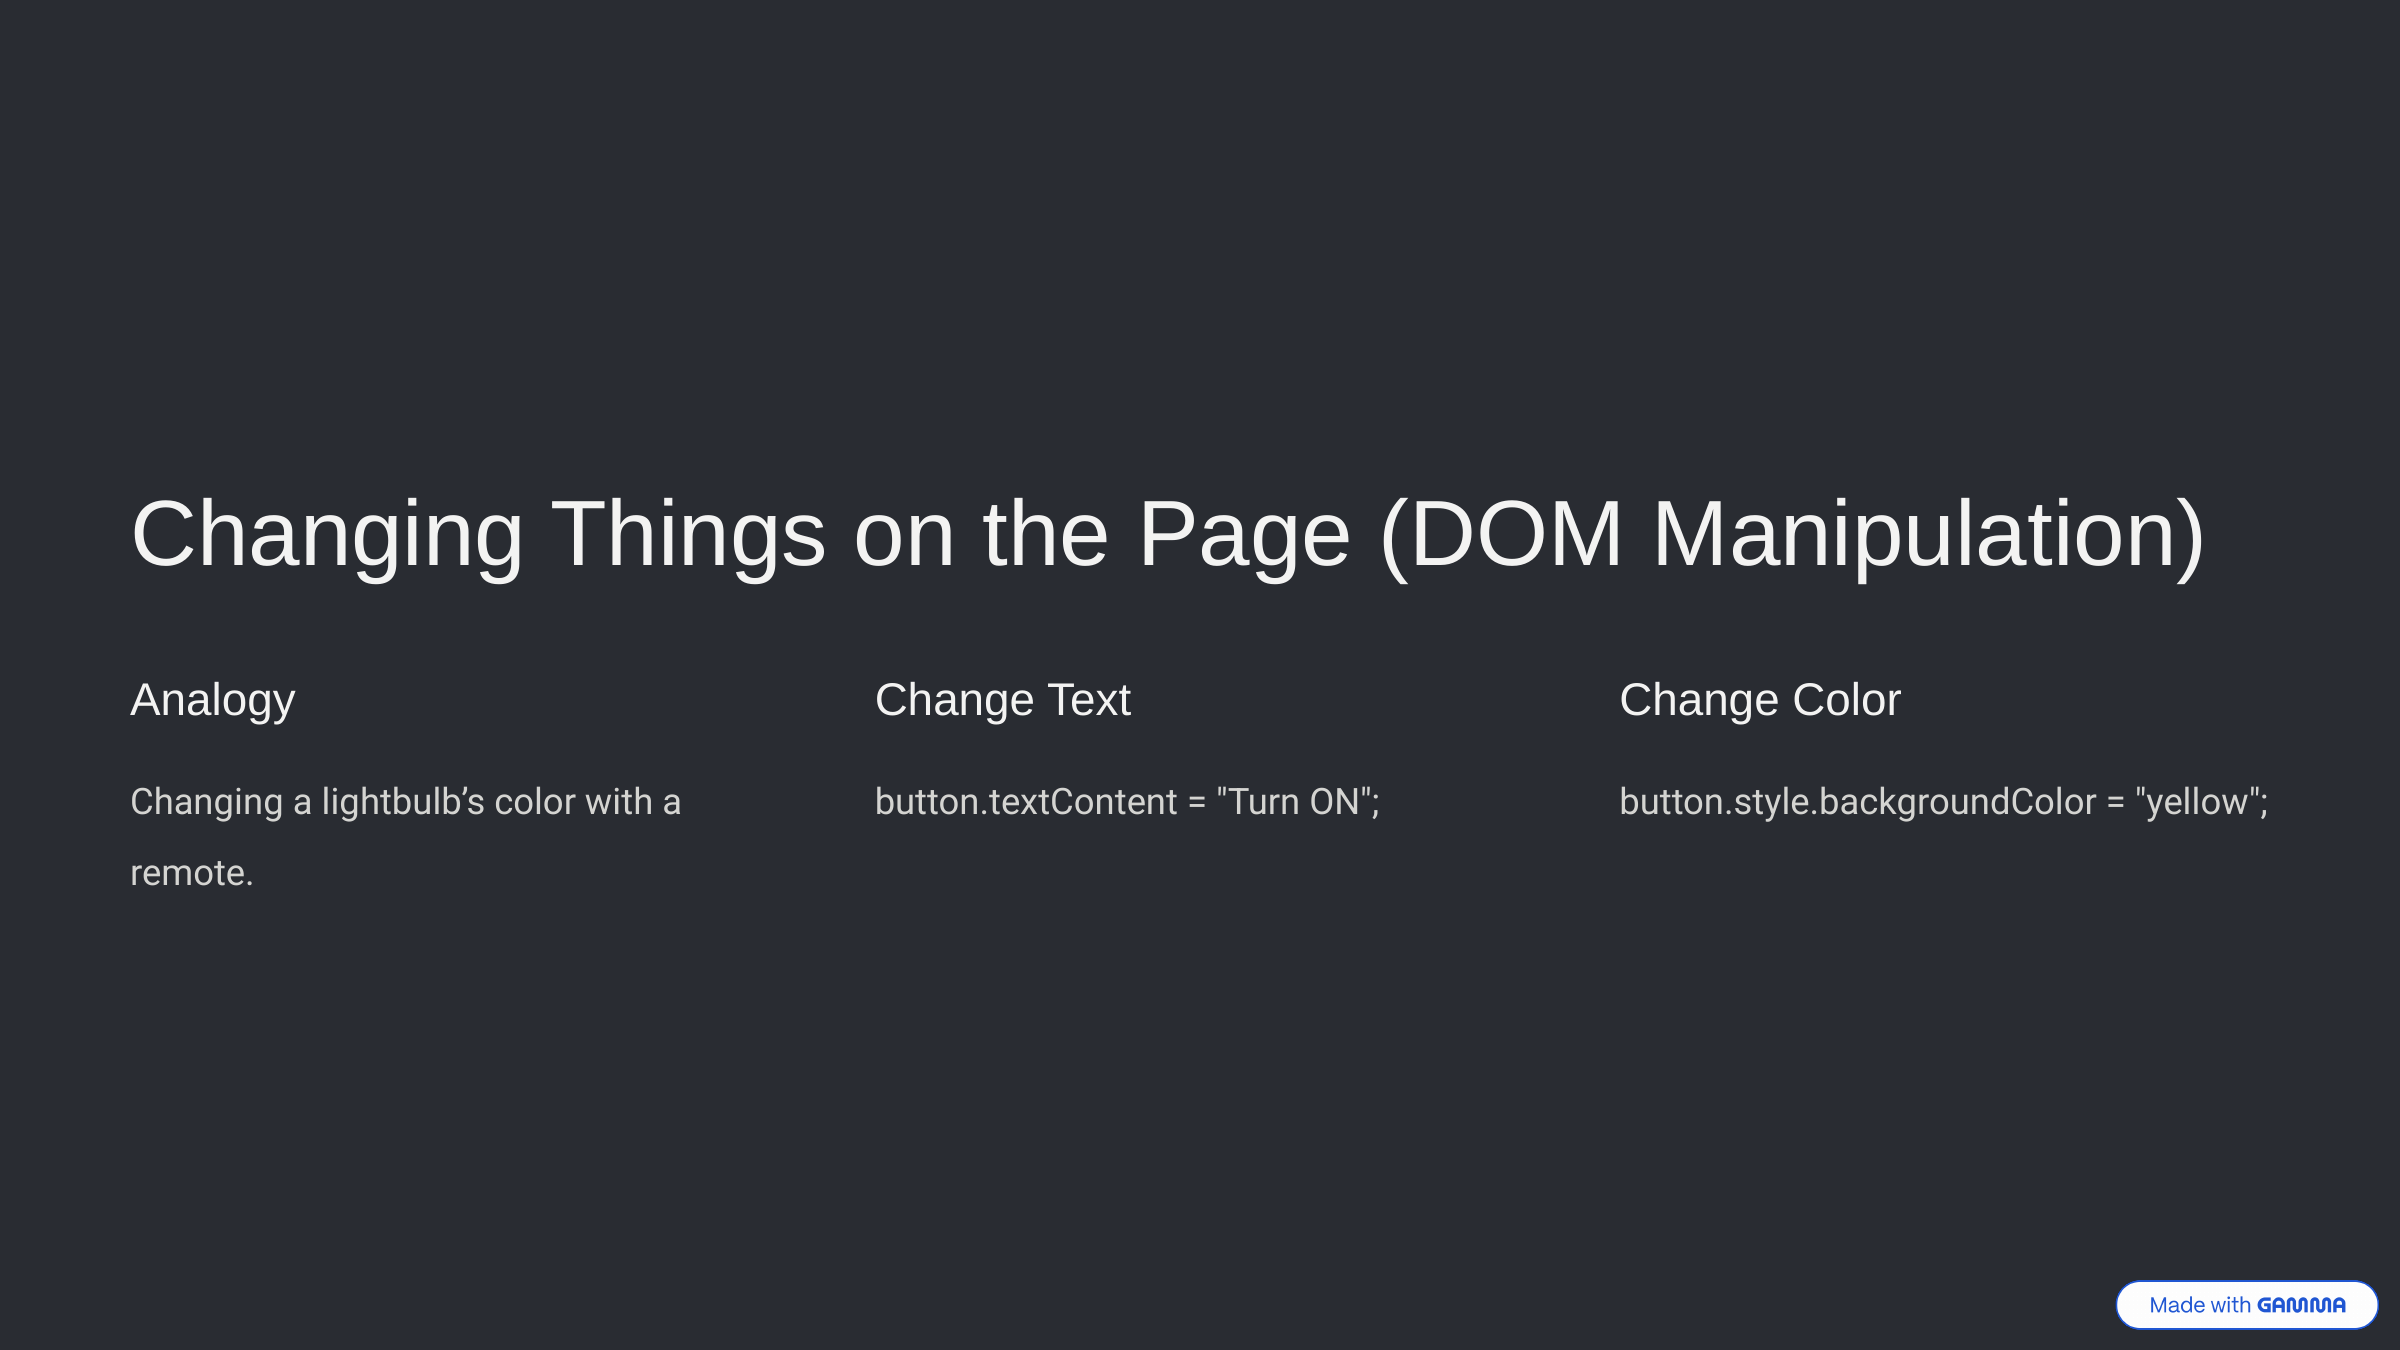

Changing Things on the Page (DOM Manipulation)
Analogy
Change Text
Change Color
Changing a lightbulb’s color with a remote.
button.textContent = "Turn ON";
button.style.backgroundColor = "yellow";